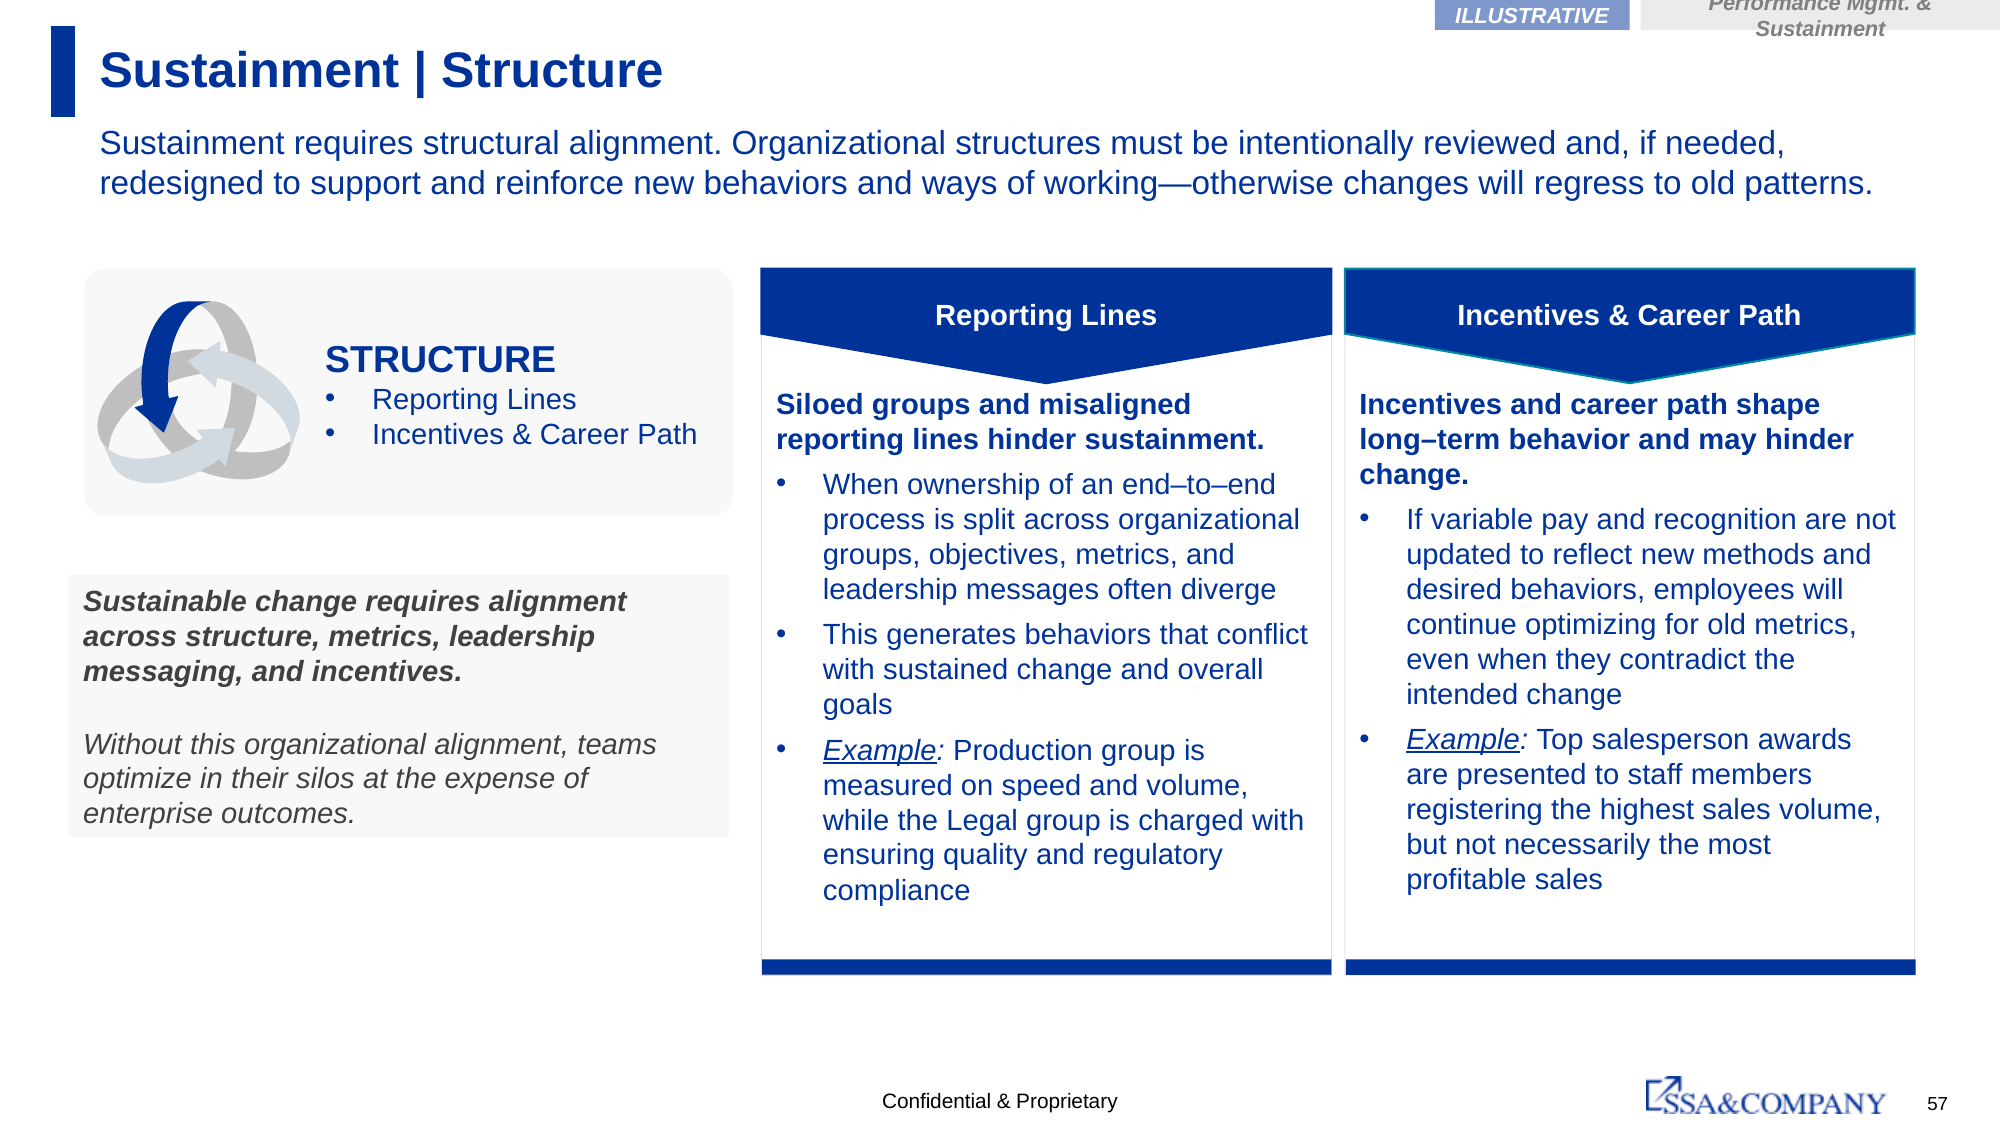

ILLUSTRATIVE
Performance Mgmt. & Sustainment
# Sustainment | Structure
Sustainment requires structural alignment. Organizational structures must be intentionally reviewed and, if needed, redesigned to support and reinforce new behaviors and ways of working—otherwise changes will regress to old patterns.

STRUCTURE
Reporting Lines
Incentives & Career Path
Reporting Lines
Siloed groups and misaligned reporting lines hinder sustainment.
When ownership of an end–to–end process is split across organizational groups, objectives, metrics, and leadership messages often diverge
This generates behaviors that conflict with sustained change and overall goals
Example: Production group is measured on speed and volume, while the Legal group is charged with ensuring quality and regulatory compliance

Incentives & Career Path
Incentives and career path shape long–term behavior and may hinder change.
If variable pay and recognition are not updated to reflect new methods and desired behaviors, employees will continue optimizing for old metrics, even when they contradict the intended change
Example: Top salesperson awards are presented to staff members registering the highest sales volume, but not necessarily the most profitable sales

Sustainable change requires alignment across structure, metrics, leadership messaging, and incentives.
Without this organizational alignment, teams optimize in their silos at the expense of enterprise outcomes.
Confidential & Proprietary